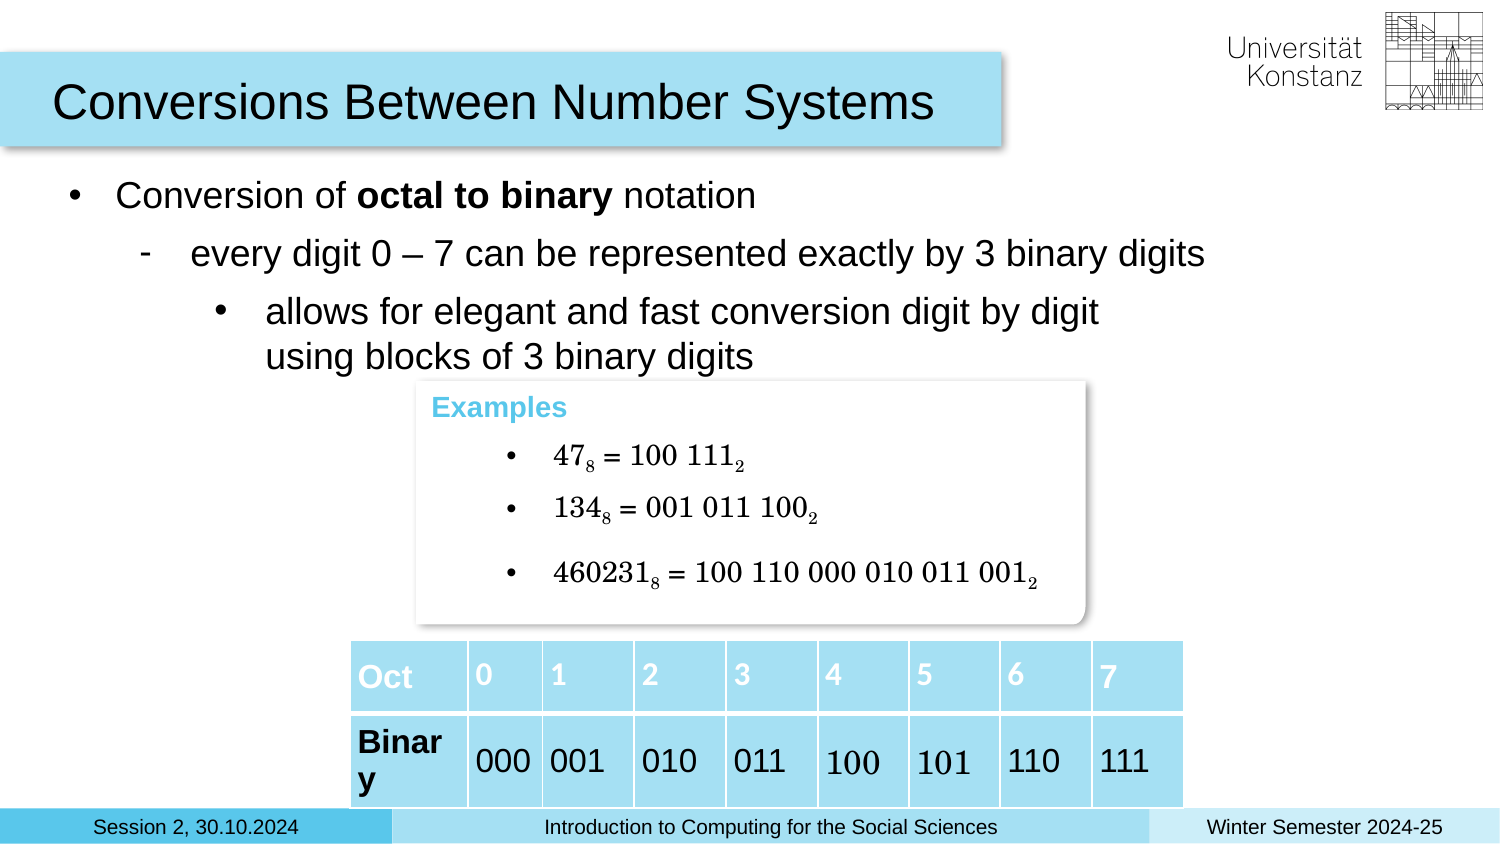

Conversions Between Number Systems
Conversion of octal to binary notation
every digit 0 – 7 can be represented exactly by 3 binary digits
allows for elegant and fast conversion digit by digit
using blocks of 3 binary digits

Examples
478 = 100 1112
1348 = 001 011 1002
4602318 = 100 110 000 010 011 0012
| Oct | 0 | 1 | 2 | 3 | 4 | 5 | 6 | 7 |
| --- | --- | --- | --- | --- | --- | --- | --- | --- |
| Binary | 000 | 001 | 010 | 011 | 100 | 101 | 110 | 111 |